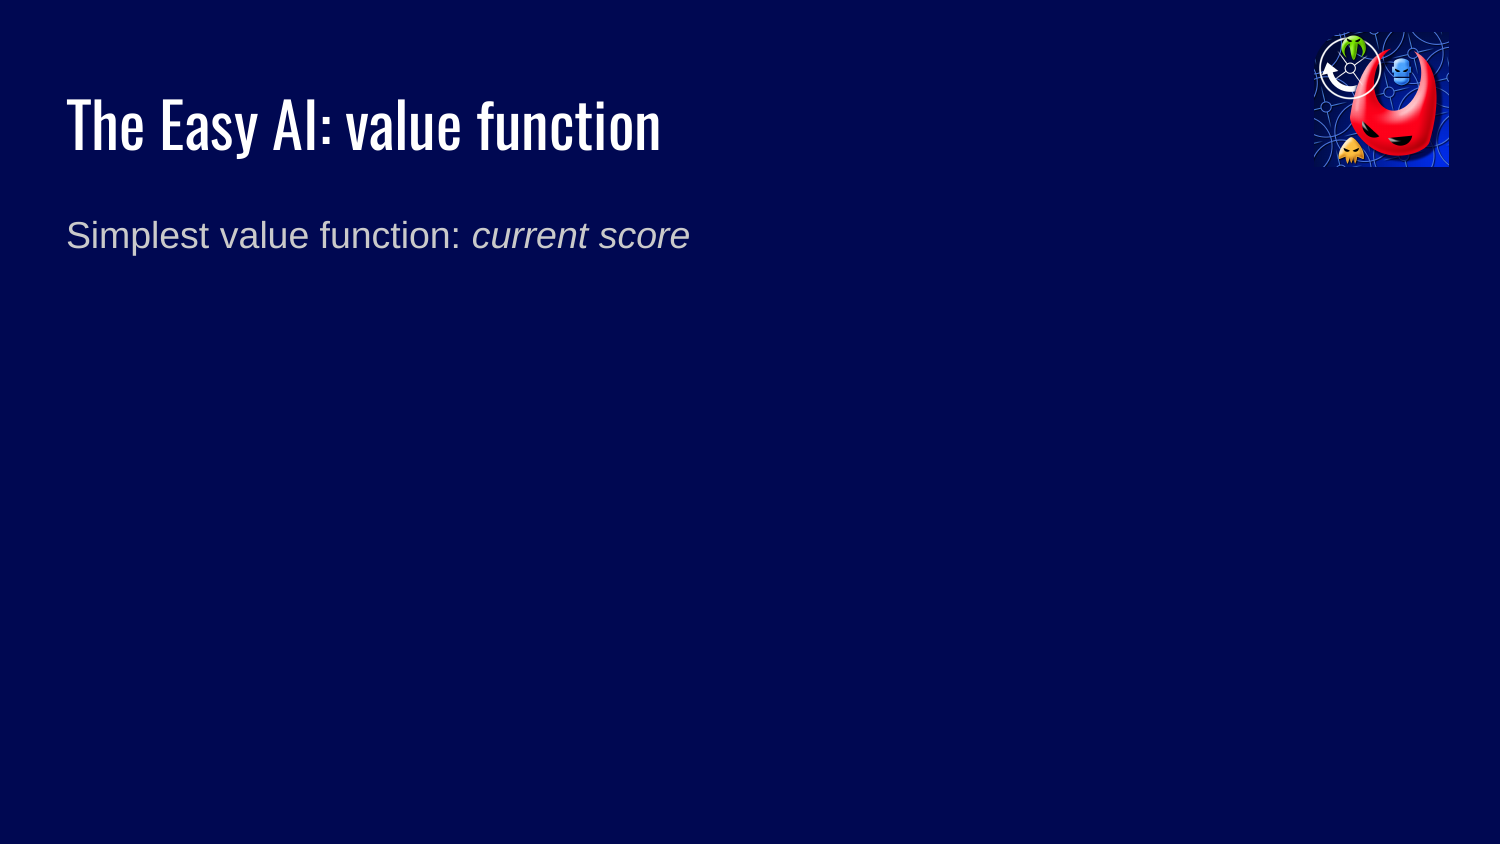

# The Easy AI: value function
Simplest value function: current score